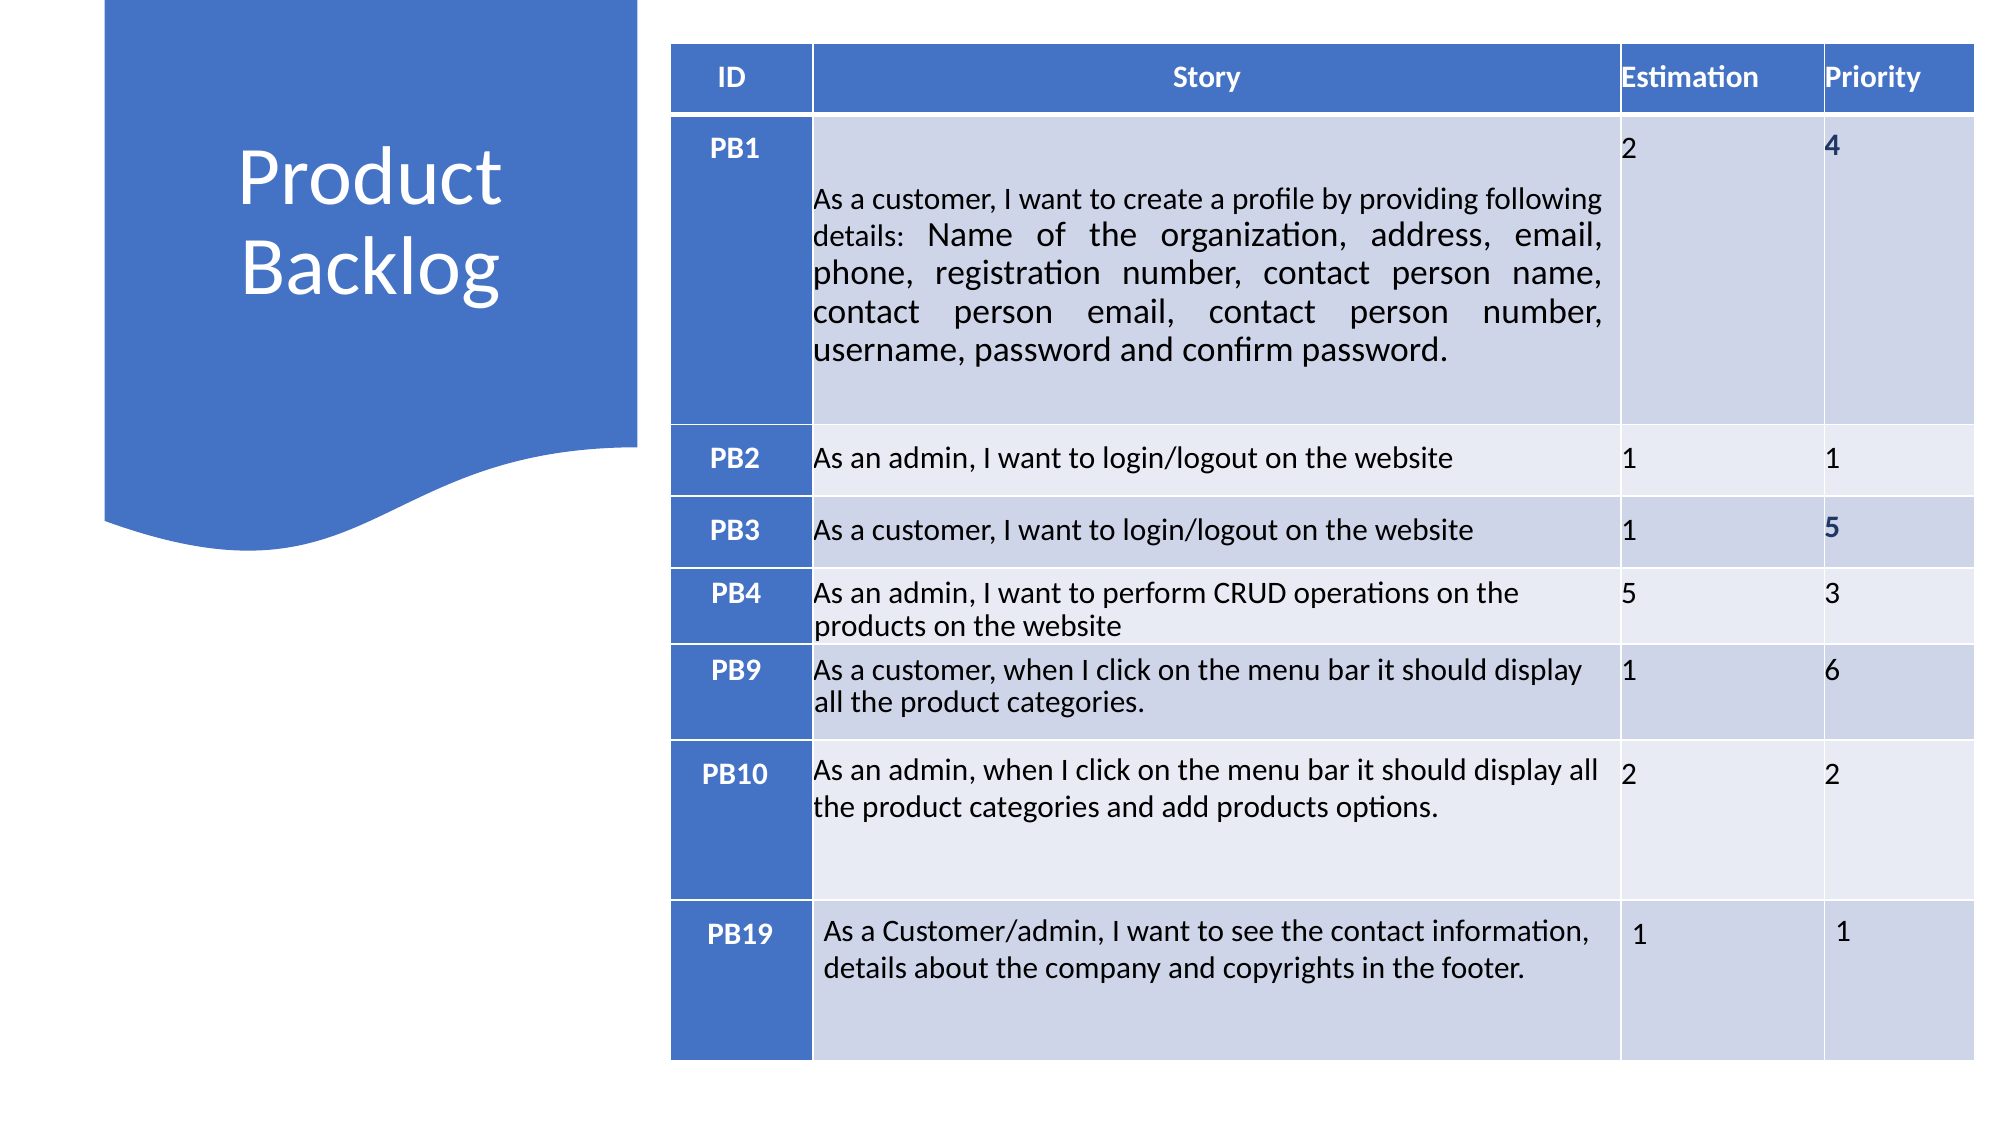

# Product Backlog
| ID | Story | Estimation | Priority |
| --- | --- | --- | --- |
| PB1 | As a customer, I want to create a profile by providing following details: Name of the organization, address, email, phone, registration number, contact person name, contact person email, contact person number, username, password and confirm password. | 2 | 4 |
| PB2 | As an admin, I want to login/logout on the website | 1 | 1 |
| PB3 | As a customer, I want to login/logout on the website | 1 | 5 |
| PB4 | As an admin, I want to perform CRUD operations on the products on the website | 5 | 3 |
| PB9 | As a customer, when I click on the menu bar it should display all the product categories. | 1 | 6 |
| PB10 | As an admin, when I click on the menu bar it should display all the product categories and add products options. | 2 | 2 |
| PB19 | As a Customer/admin, I want to see the contact information, details about the company and copyrights in the footer. | 1 | 1 |